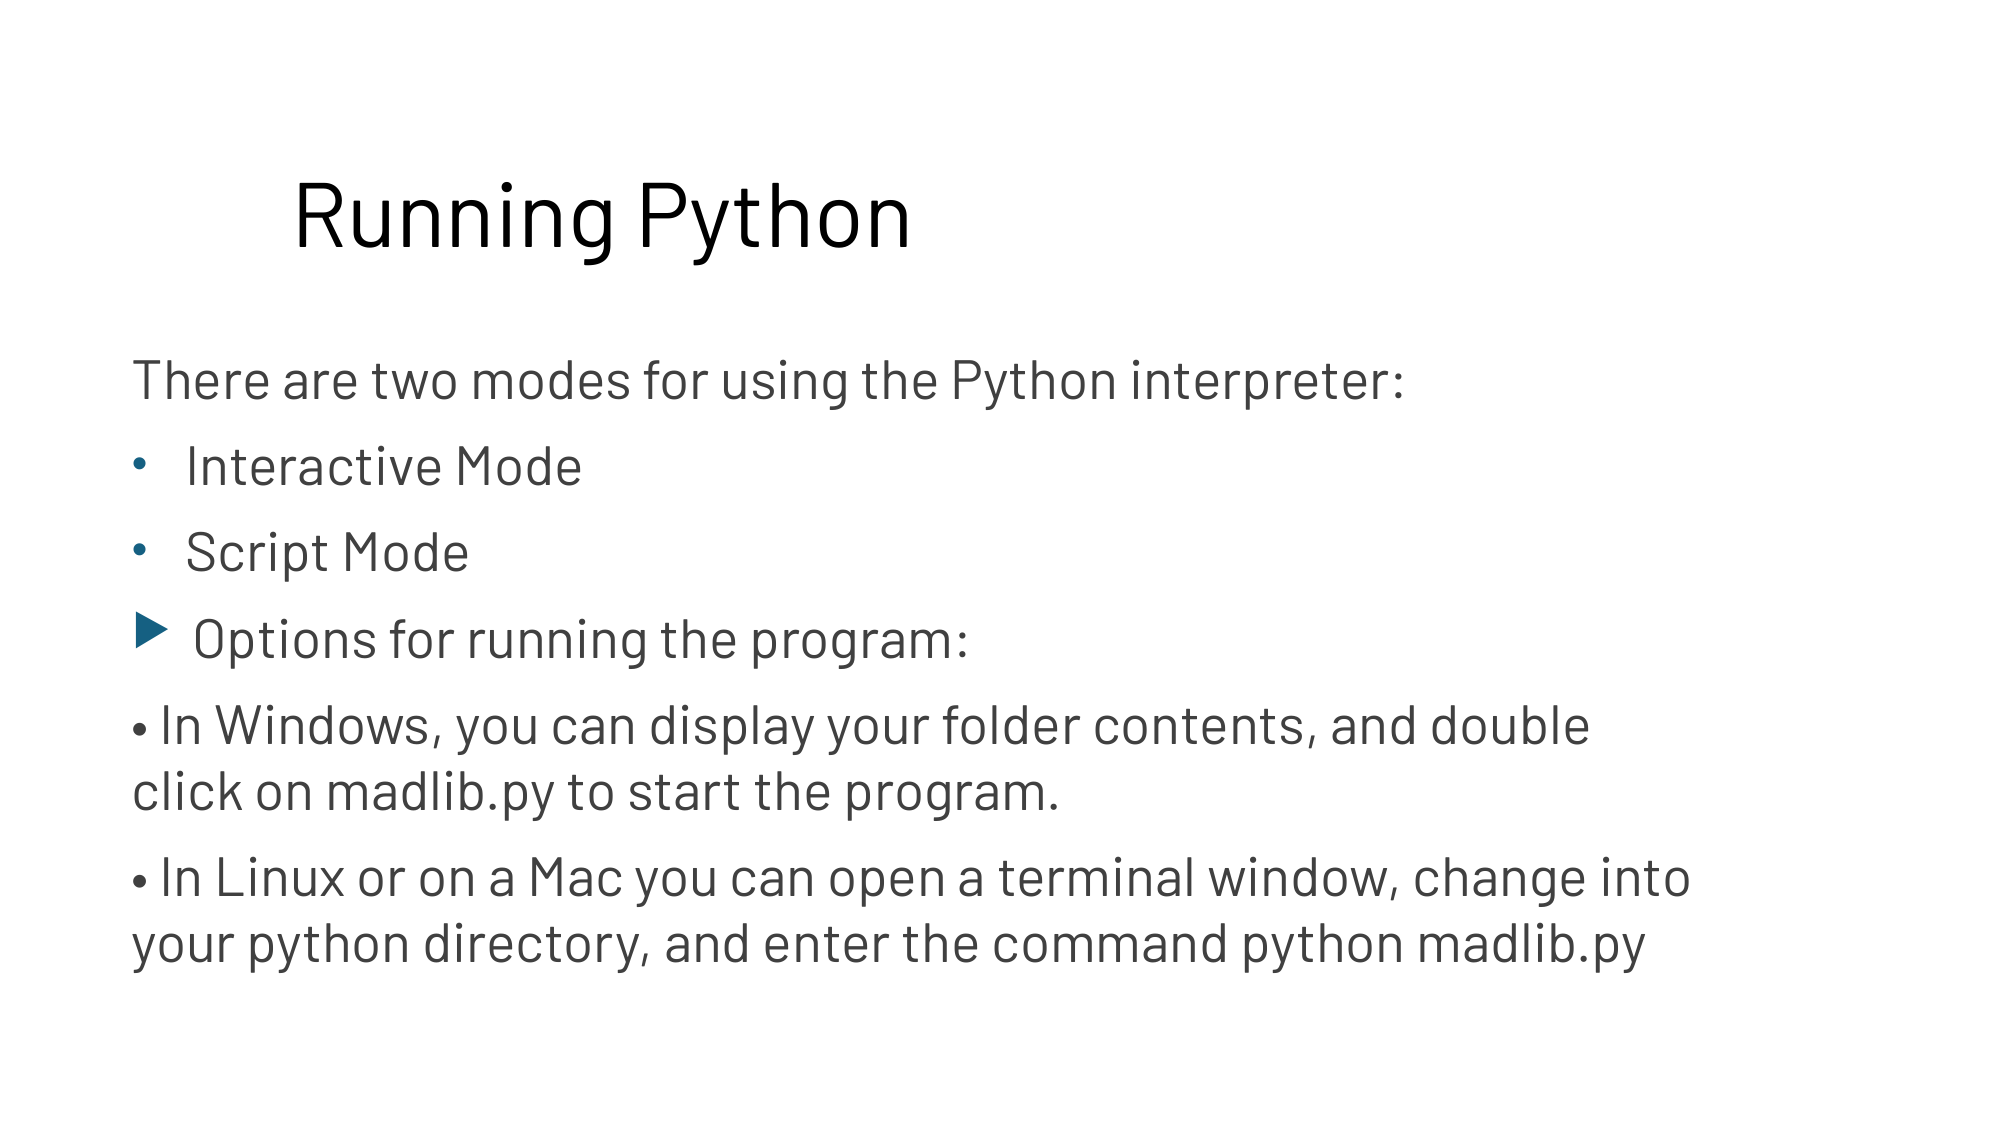

# Running Python
There are two modes for using the Python interpreter:
Interactive Mode
Script Mode
  Options for running the program:
• In Windows, you can display your folder contents, and double click on madlib.py to start the program.
• In Linux or on a Mac you can open a terminal window, change into your python directory, and enter the command python madlib.py